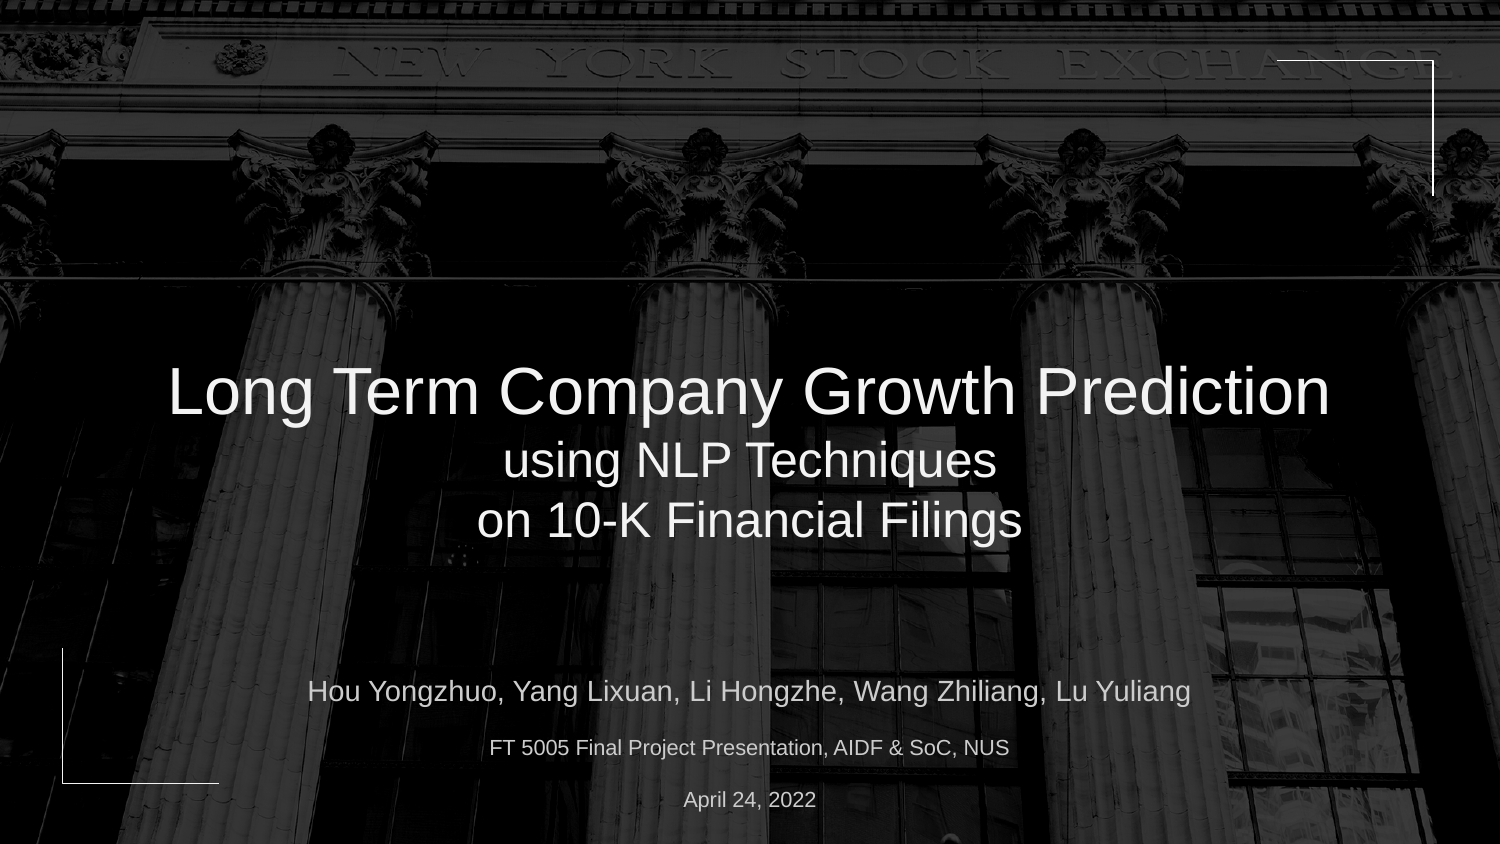

# Long Term Company Growth Prediction using NLP Techniques on 10-K Financial Filings

Hou Yongzhuo, Yang Lixuan, Li Hongzhe, Wang Zhiliang, Lu Yuliang
FT 5005 Final Project Presentation, AIDF & SoC, NUS
April 24, 2022